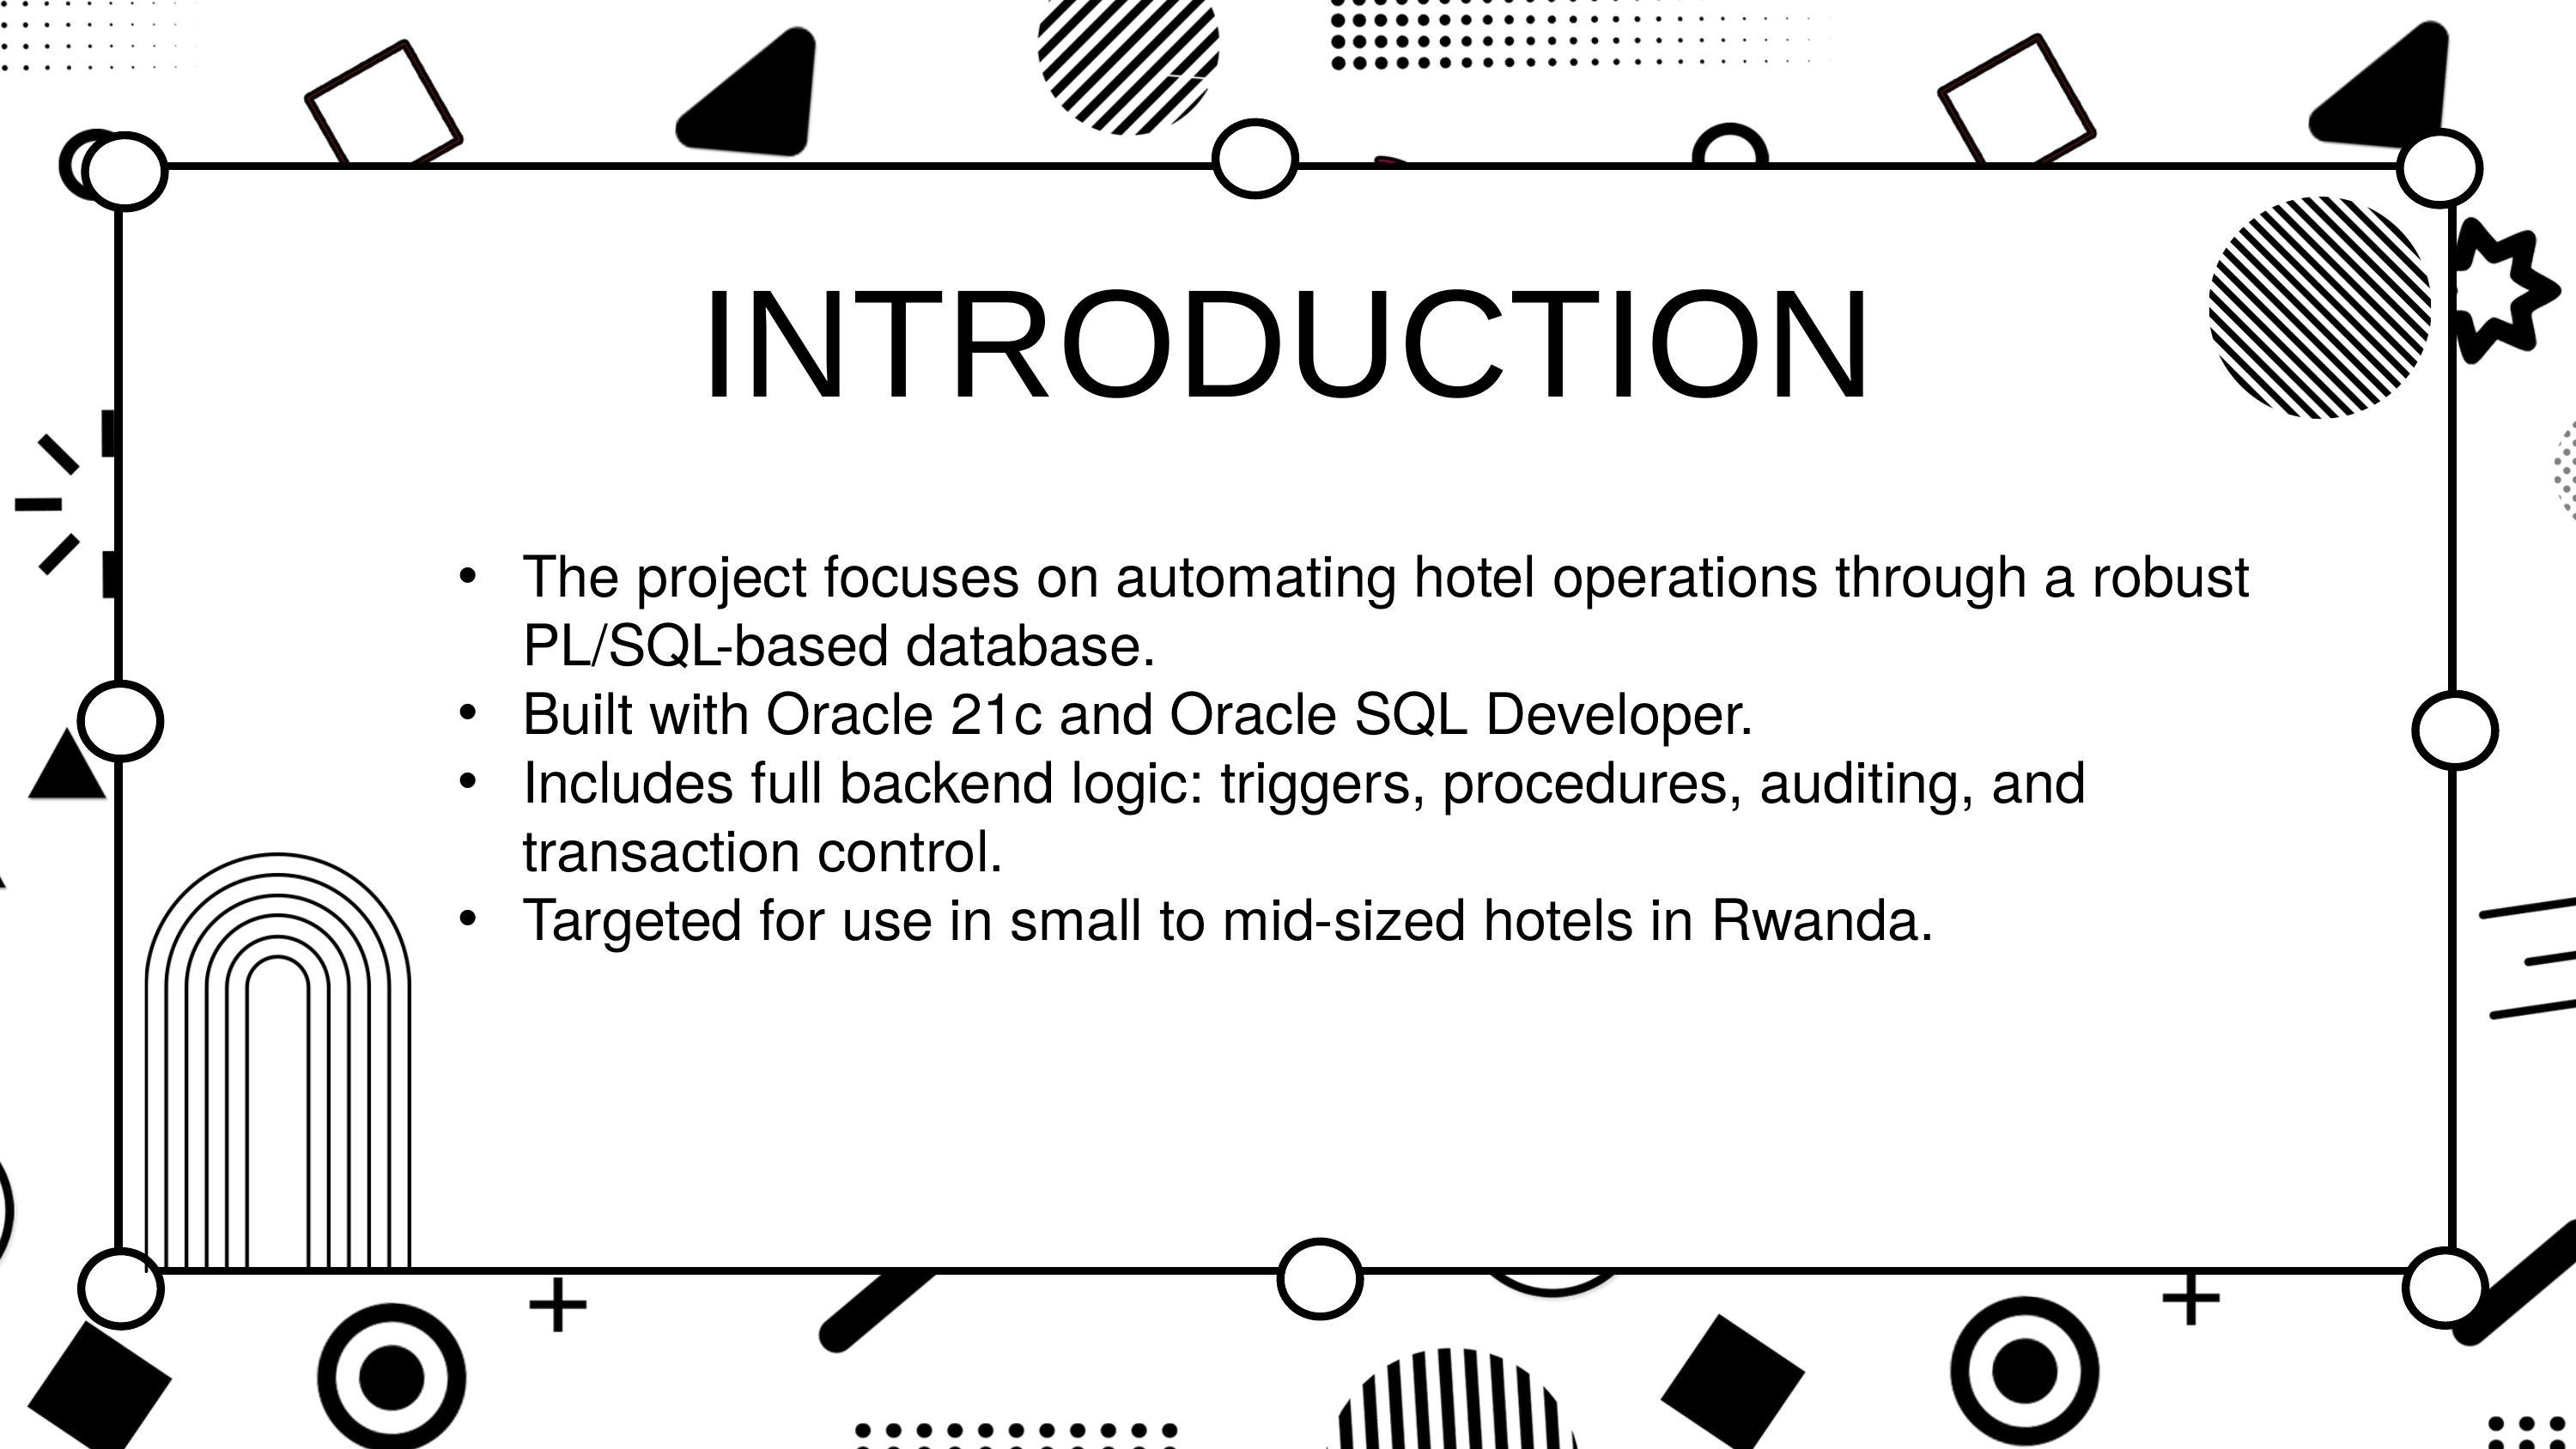

INTRODUCTION
The project focuses on automating hotel operations through a robust PL/SQL-based database.
Built with Oracle 21c and Oracle SQL Developer.
Includes full backend logic: triggers, procedures, auditing, and transaction control.
Targeted for use in small to mid-sized hotels in Rwanda.